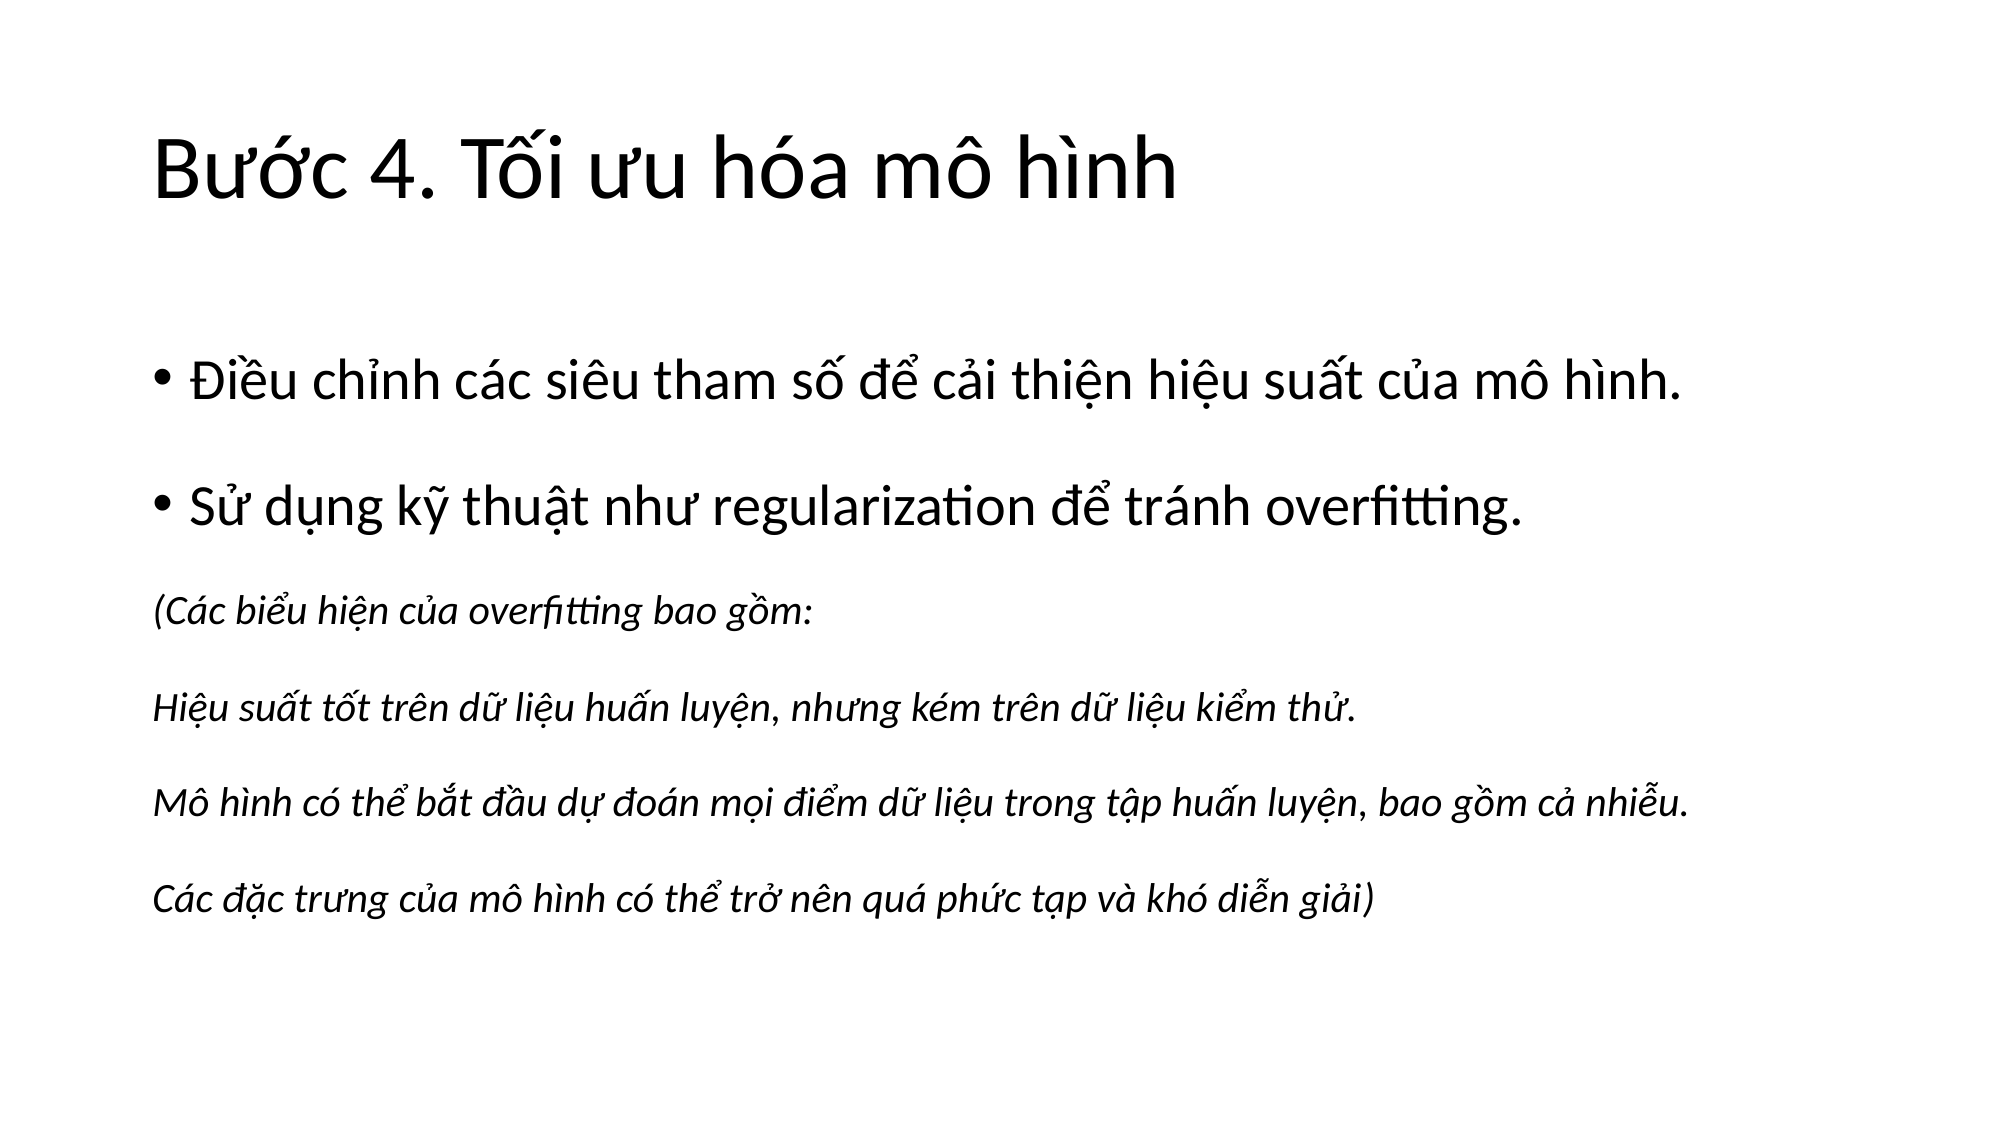

# Bước 4. Tối ưu hóa mô hình
Điều chỉnh các siêu tham số để cải thiện hiệu suất của mô hình.
Sử dụng kỹ thuật như regularization để tránh overfitting.
(Các biểu hiện của overfitting bao gồm:
Hiệu suất tốt trên dữ liệu huấn luyện, nhưng kém trên dữ liệu kiểm thử.
Mô hình có thể bắt đầu dự đoán mọi điểm dữ liệu trong tập huấn luyện, bao gồm cả nhiễu.
Các đặc trưng của mô hình có thể trở nên quá phức tạp và khó diễn giải)